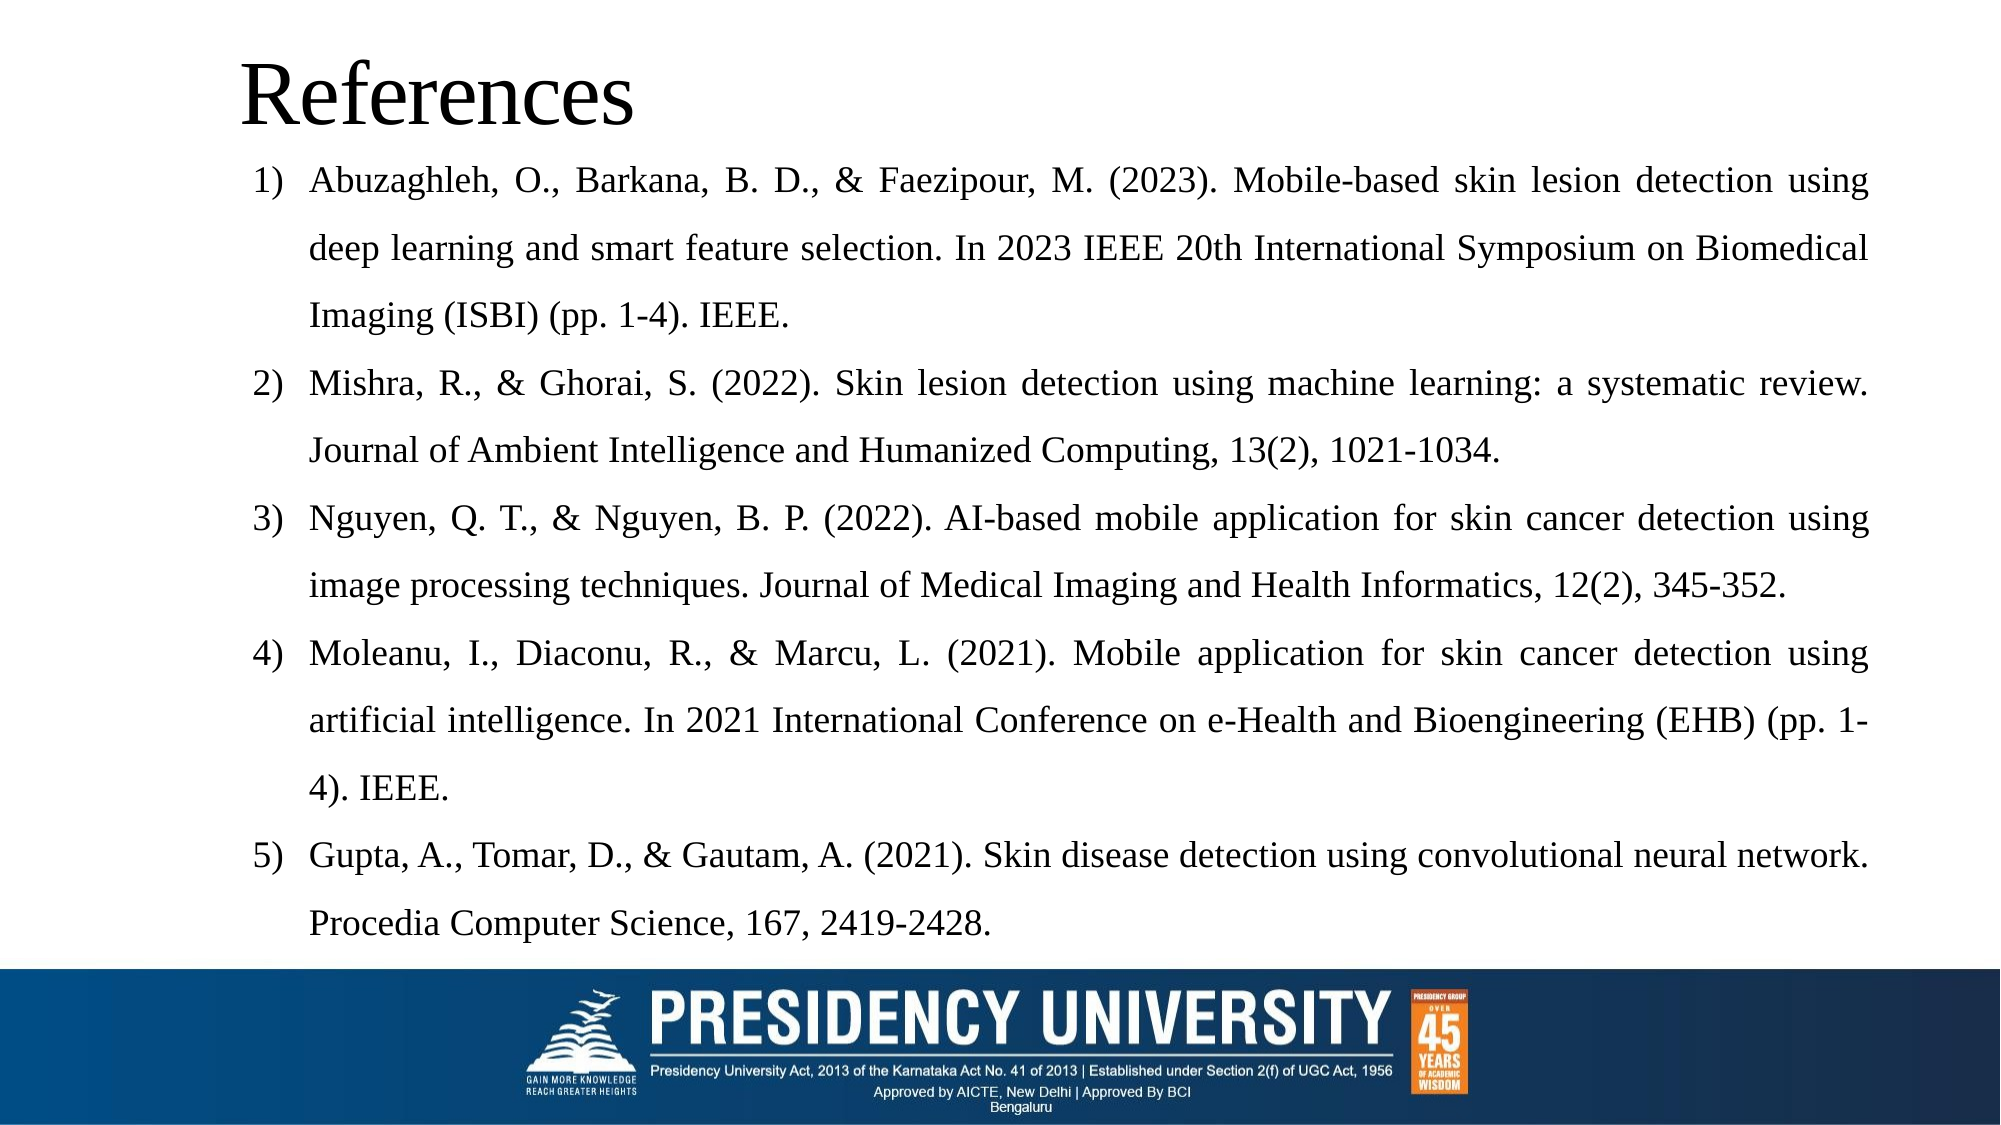

# References
Abuzaghleh, O., Barkana, B. D., & Faezipour, M. (2023). Mobile-based skin lesion detection using deep learning and smart feature selection. In 2023 IEEE 20th International Symposium on Biomedical Imaging (ISBI) (pp. 1-4). IEEE.
Mishra, R., & Ghorai, S. (2022). Skin lesion detection using machine learning: a systematic review. Journal of Ambient Intelligence and Humanized Computing, 13(2), 1021-1034.
Nguyen, Q. T., & Nguyen, B. P. (2022). AI-based mobile application for skin cancer detection using image processing techniques. Journal of Medical Imaging and Health Informatics, 12(2), 345-352.
Moleanu, I., Diaconu, R., & Marcu, L. (2021). Mobile application for skin cancer detection using artificial intelligence. In 2021 International Conference on e-Health and Bioengineering (EHB) (pp. 1-4). IEEE.
Gupta, A., Tomar, D., & Gautam, A. (2021). Skin disease detection using convolutional neural network. Procedia Computer Science, 167, 2419-2428.